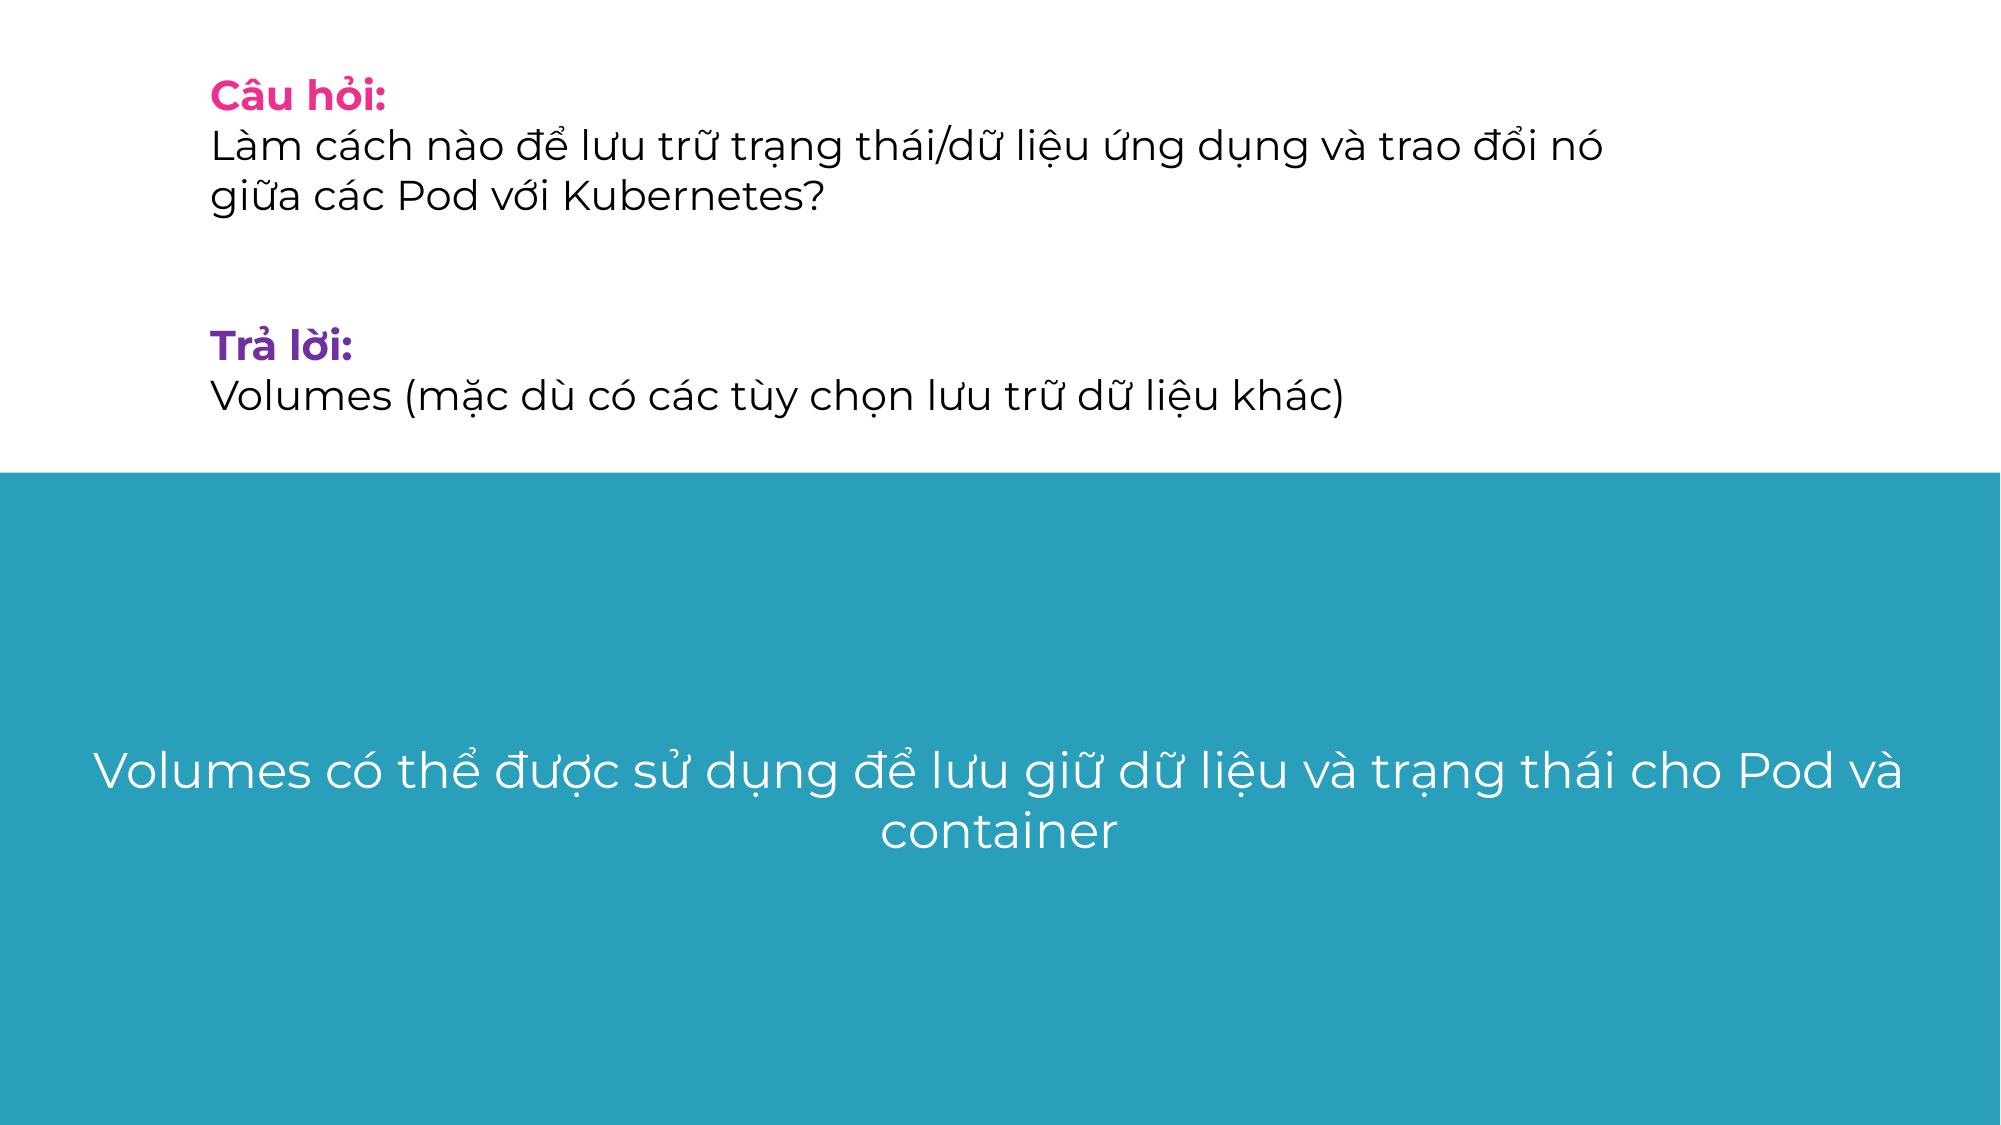

Câu hỏi:
Làm cách nào để lưu trữ trạng thái/dữ liệu ứng dụng và trao đổi nó giữa các Pod với Kubernetes?

Trả lời:
Volumes (mặc dù có các tùy chọn lưu trữ dữ liệu khác)
Volumes có thể được sử dụng để lưu giữ dữ liệu và trạng thái cho Pod và container